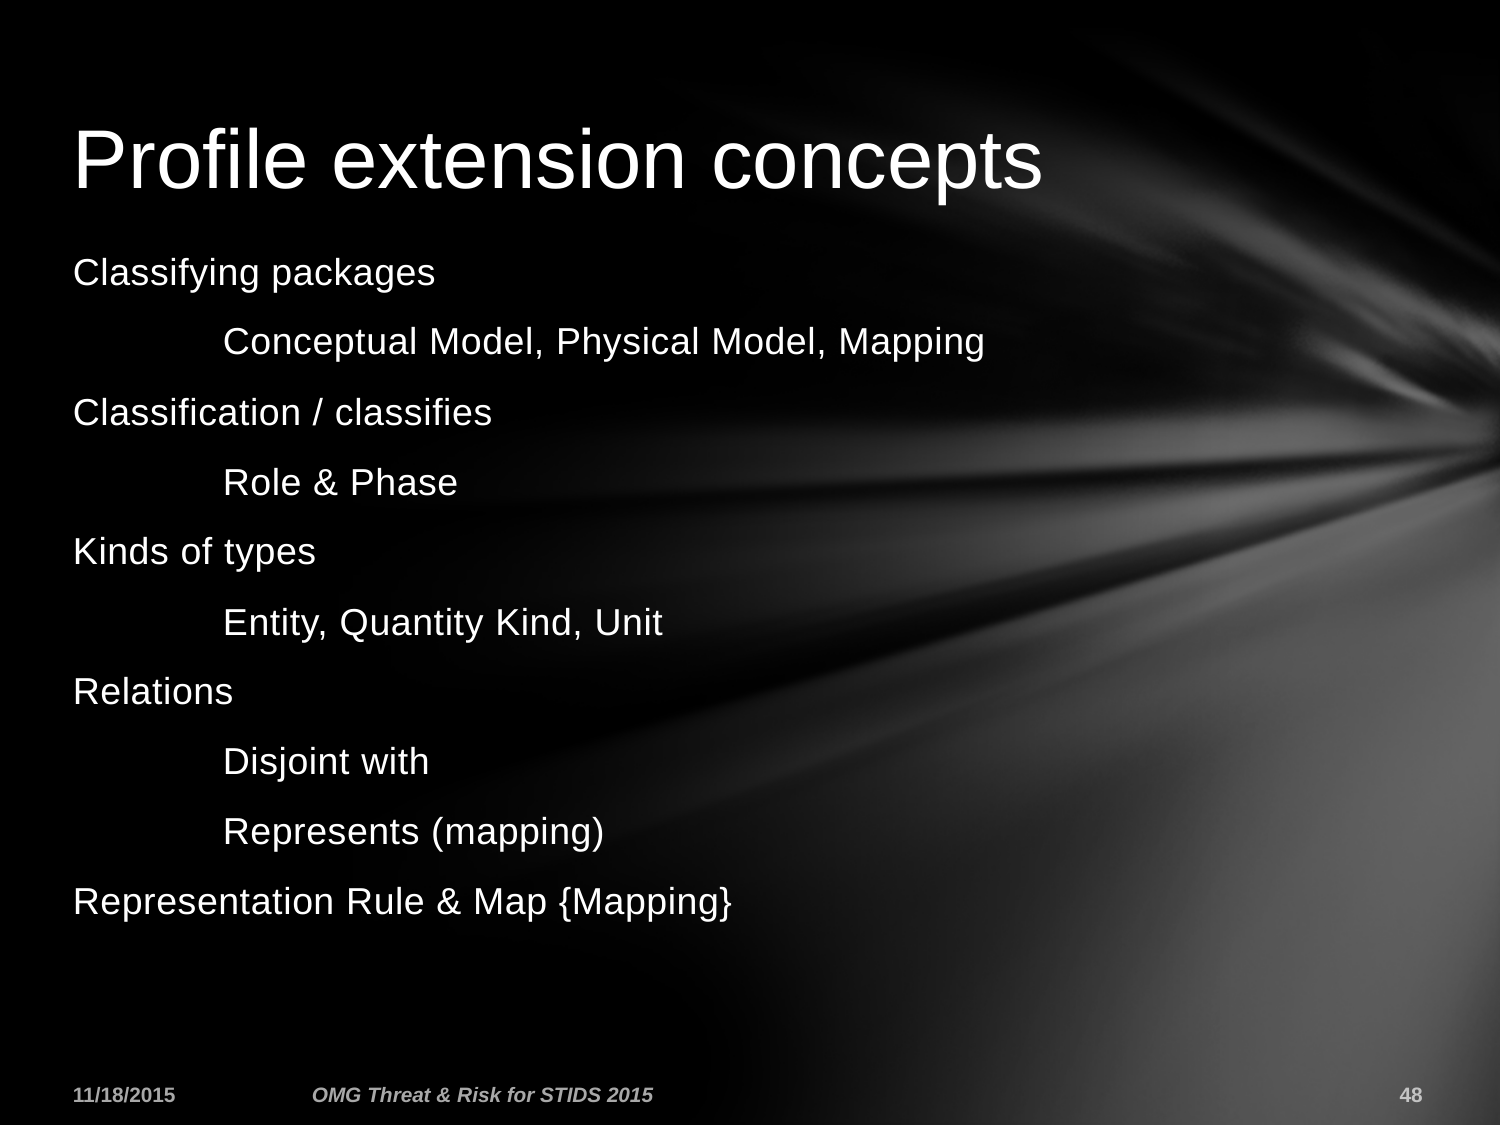

# Profile extension concepts
Classifying packages
	Conceptual Model, Physical Model, Mapping
Classification / classifies
	Role & Phase
Kinds of types
	Entity, Quantity Kind, Unit
Relations
	Disjoint with
	Represents (mapping)
Representation Rule & Map {Mapping}

11/18/2015
OMG Threat & Risk for STIDS 2015
48